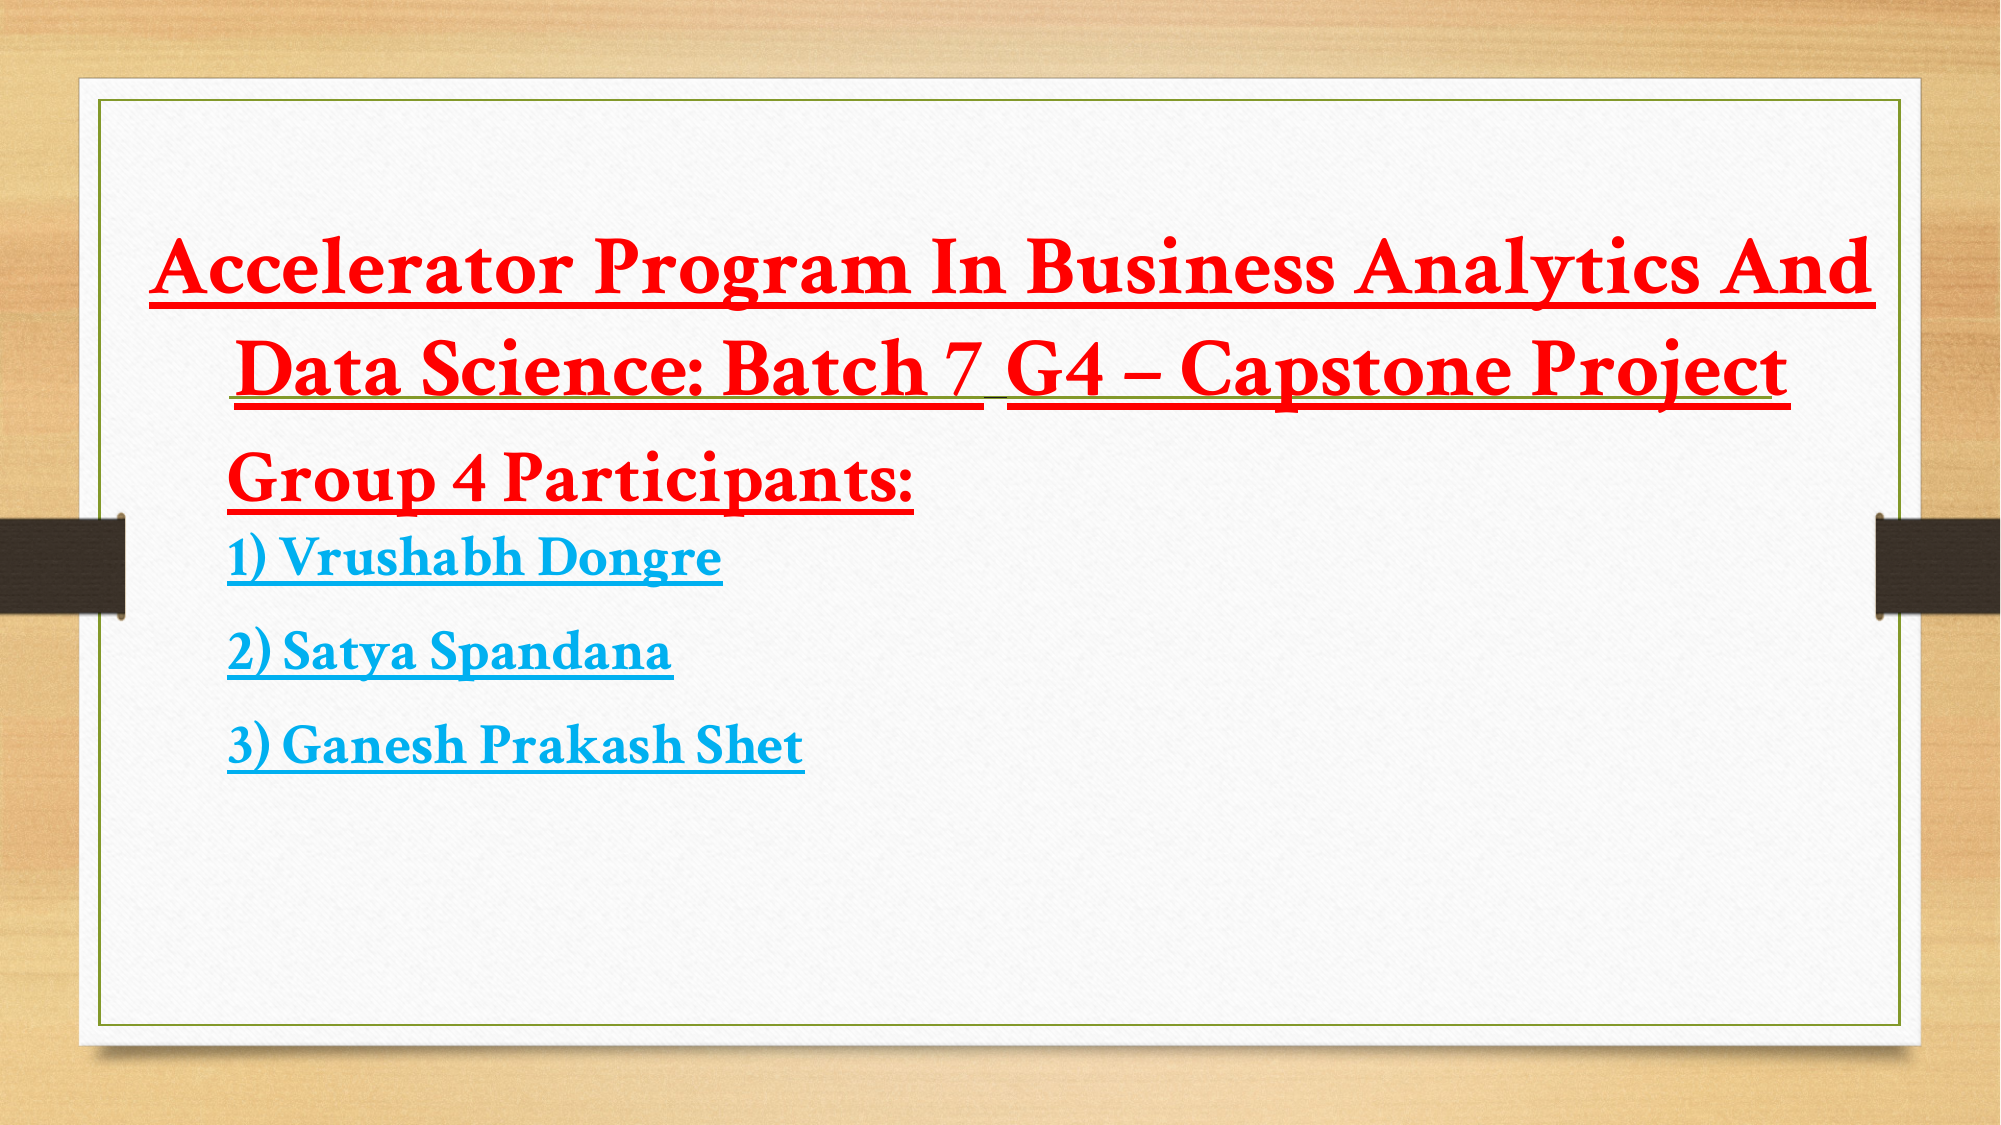

# Accelerator Program In Business Analytics And Data Science: Batch 7   G4 – Capstone Project
Group 4 Participants:
1) Vrushabh Dongre
2) Satya Spandana
3) Ganesh Prakash Shet